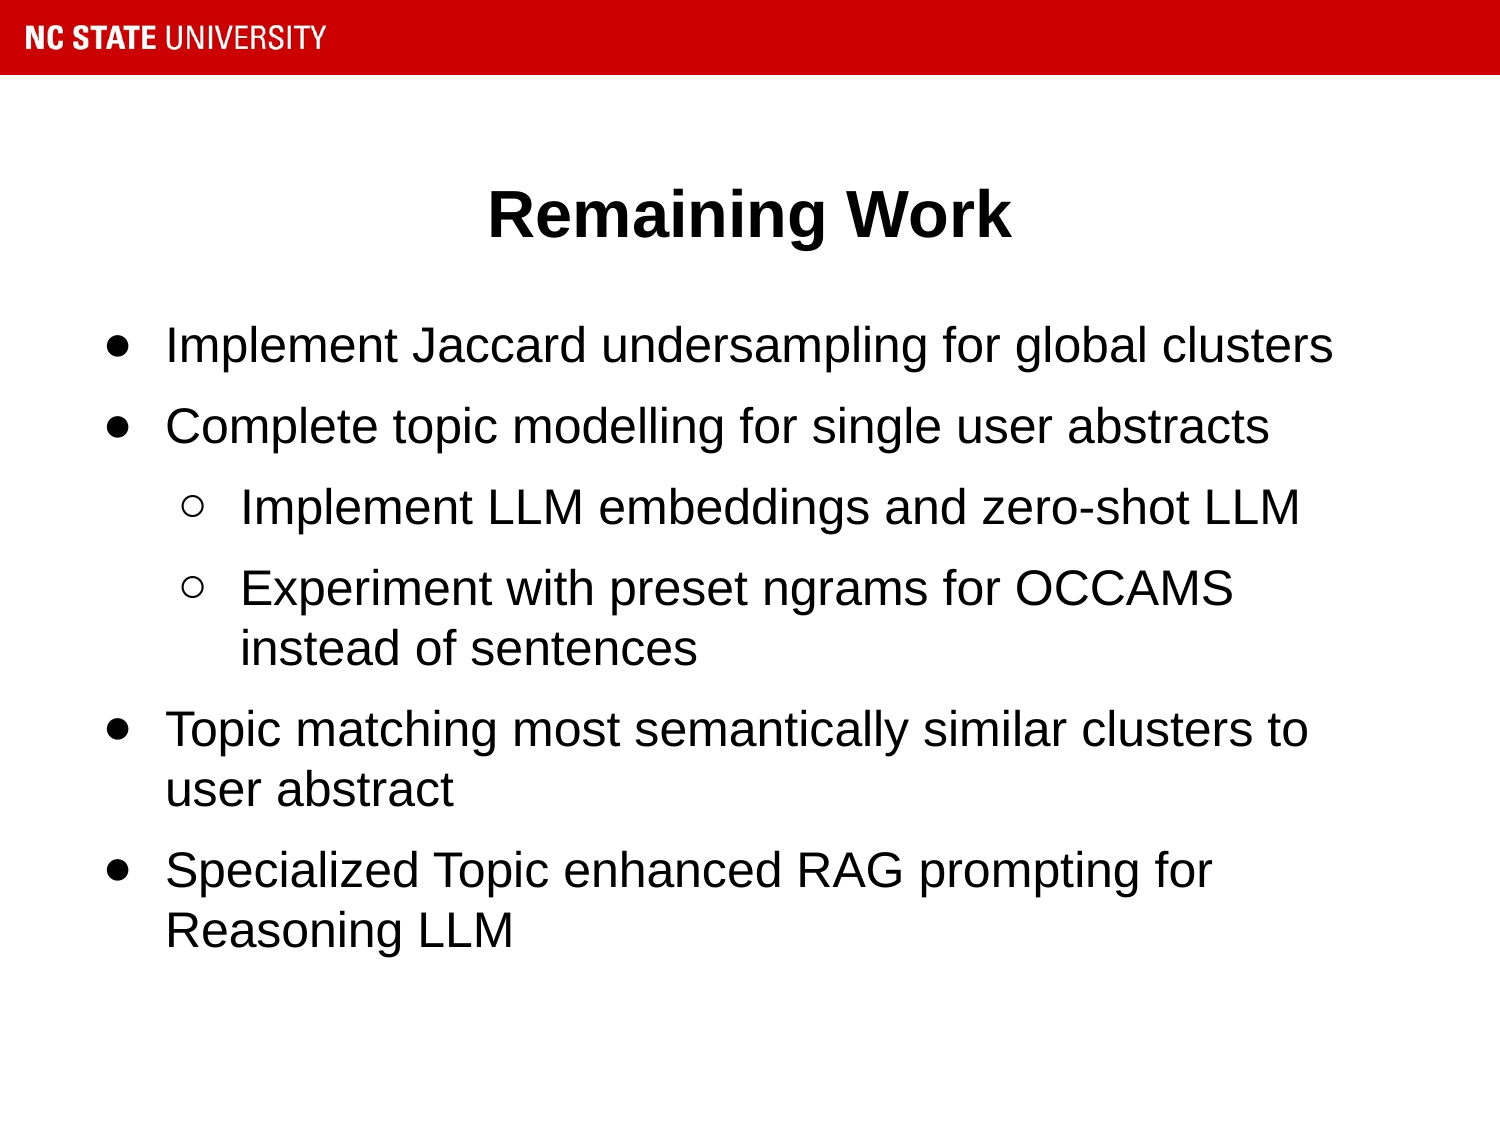

# Remaining Work
Implement Jaccard undersampling for global clusters
Complete topic modelling for single user abstracts
Implement LLM embeddings and zero-shot LLM
Experiment with preset ngrams for OCCAMS instead of sentences
Topic matching most semantically similar clusters to user abstract
Specialized Topic enhanced RAG prompting for Reasoning LLM